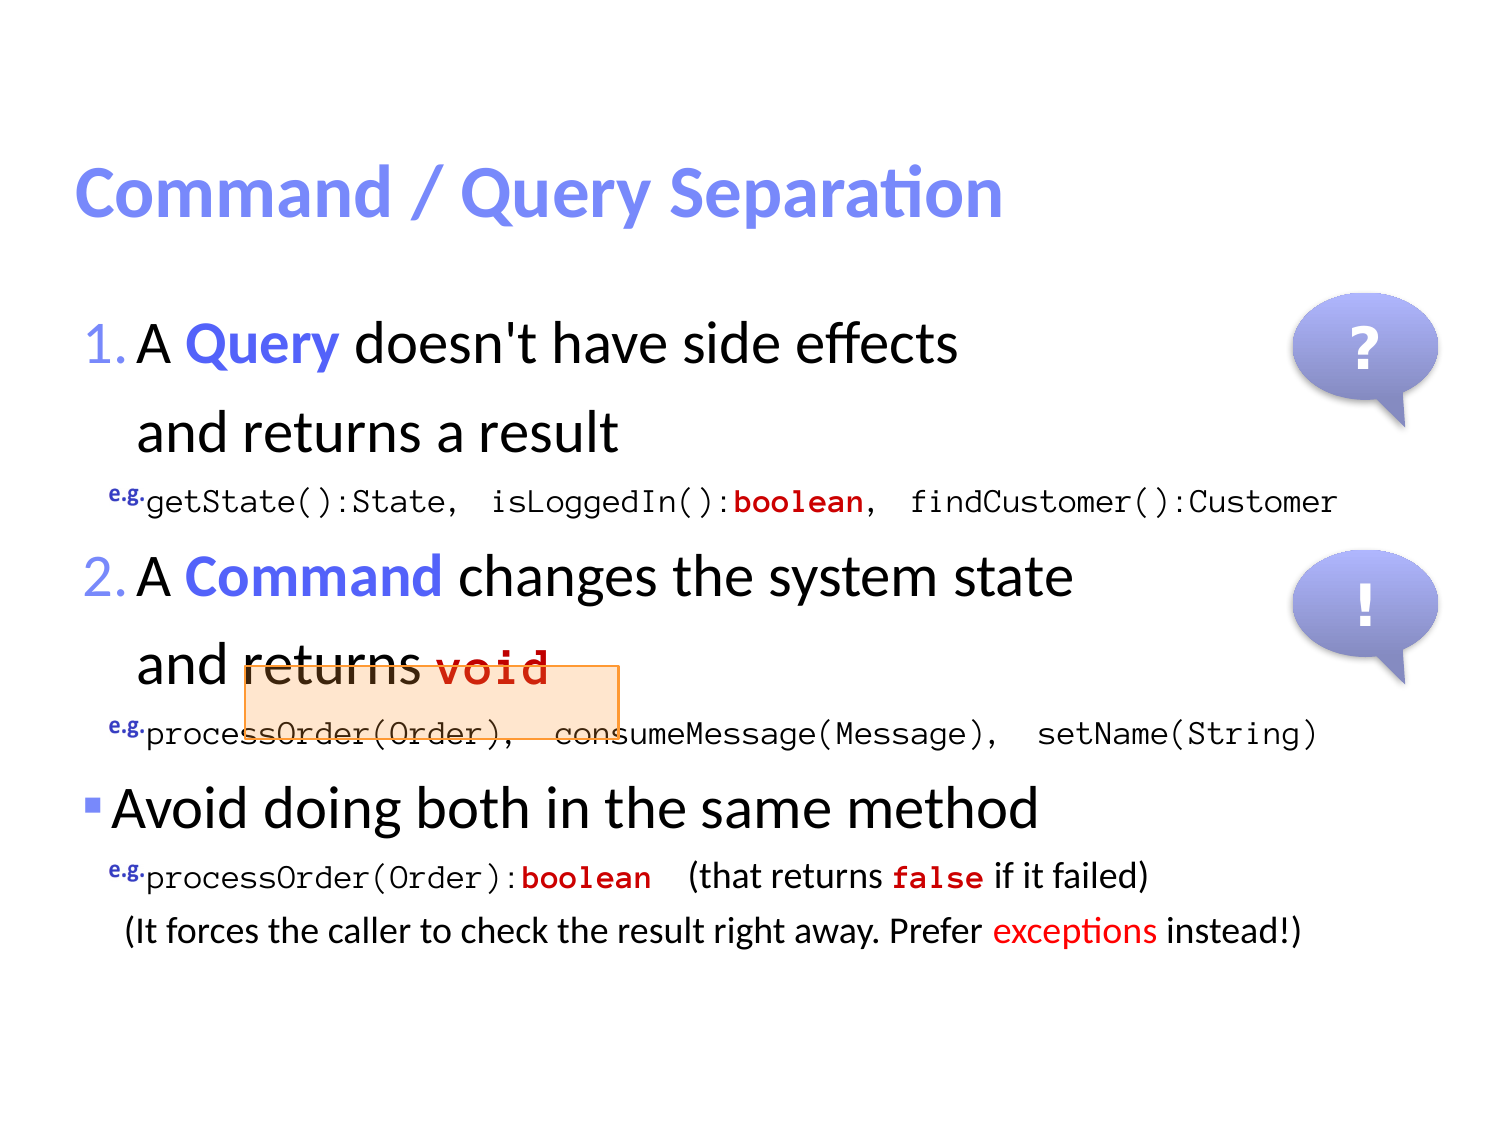

# Command / Query Separation
A Query doesn't have side effects
	and returns a result
getState():State,    isLoggedIn():boolean,    findCustomer():Customer
A Command changes the system state
	and returns void
processOrder(Order),     consumeMessage(Message),     setName(String)
Avoid doing both in the same method
processOrder(Order):boolean    (that returns false if it failed)
(It forces the caller to check the result right away. Prefer exceptions instead!)

?

!

103